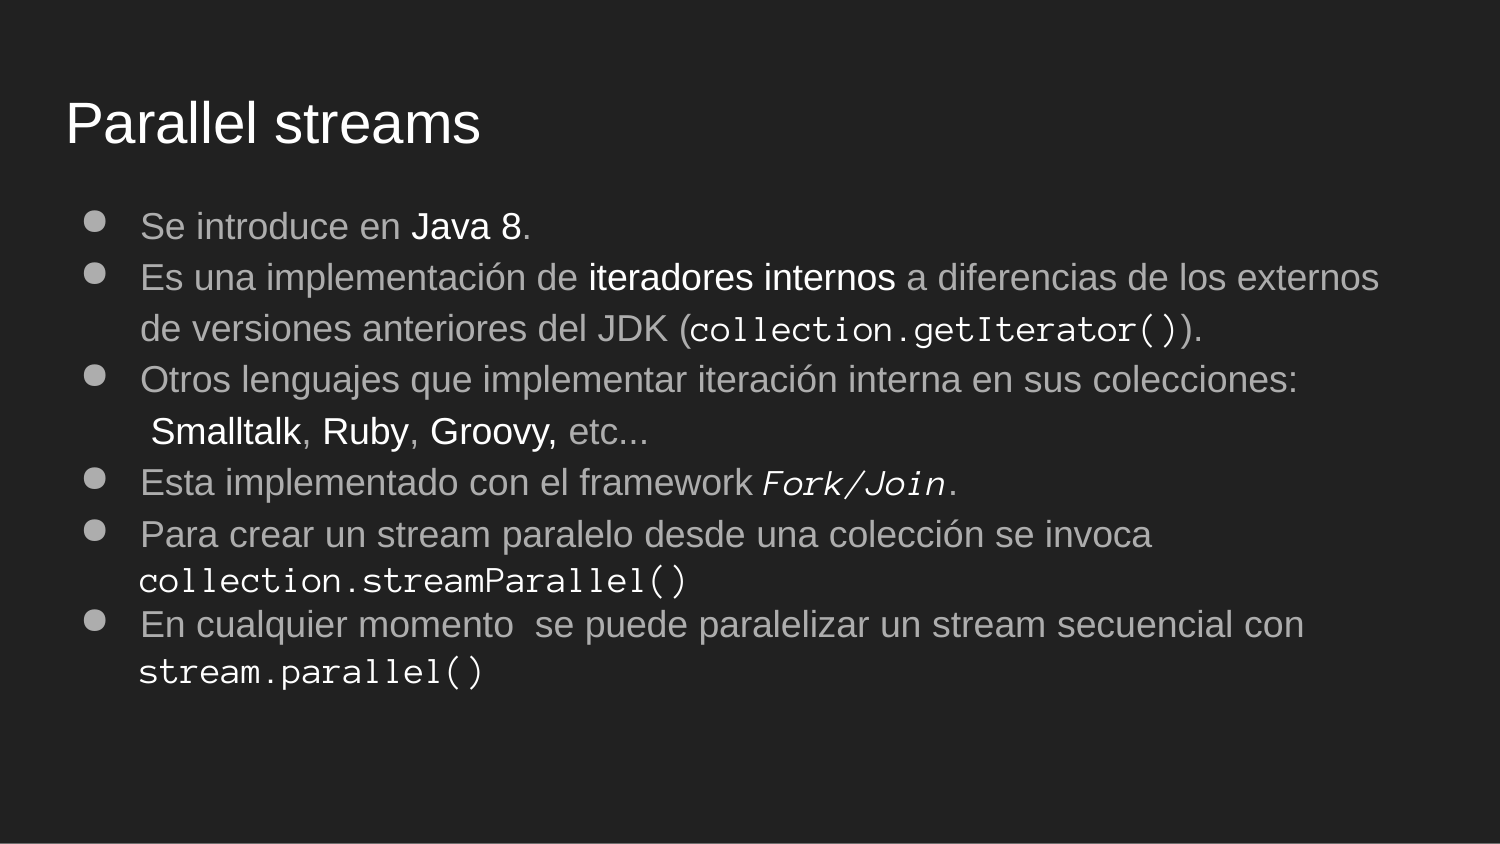

# Parallel streams
Se introduce en Java 8.
Es una implementación de iteradores internos a diferencias de los externos  de versiones anteriores del JDK (collection.getIterator()).
Otros lenguajes que implementar iteración interna en sus colecciones:  Smalltalk, Ruby, Groovy, etc...
Esta implementado con el framework Fork/Join.
Para crear un stream paralelo desde una colección se invoca
collection.streamParallel()
En cualquier momento se puede paralelizar un stream secuencial con
stream.parallel()